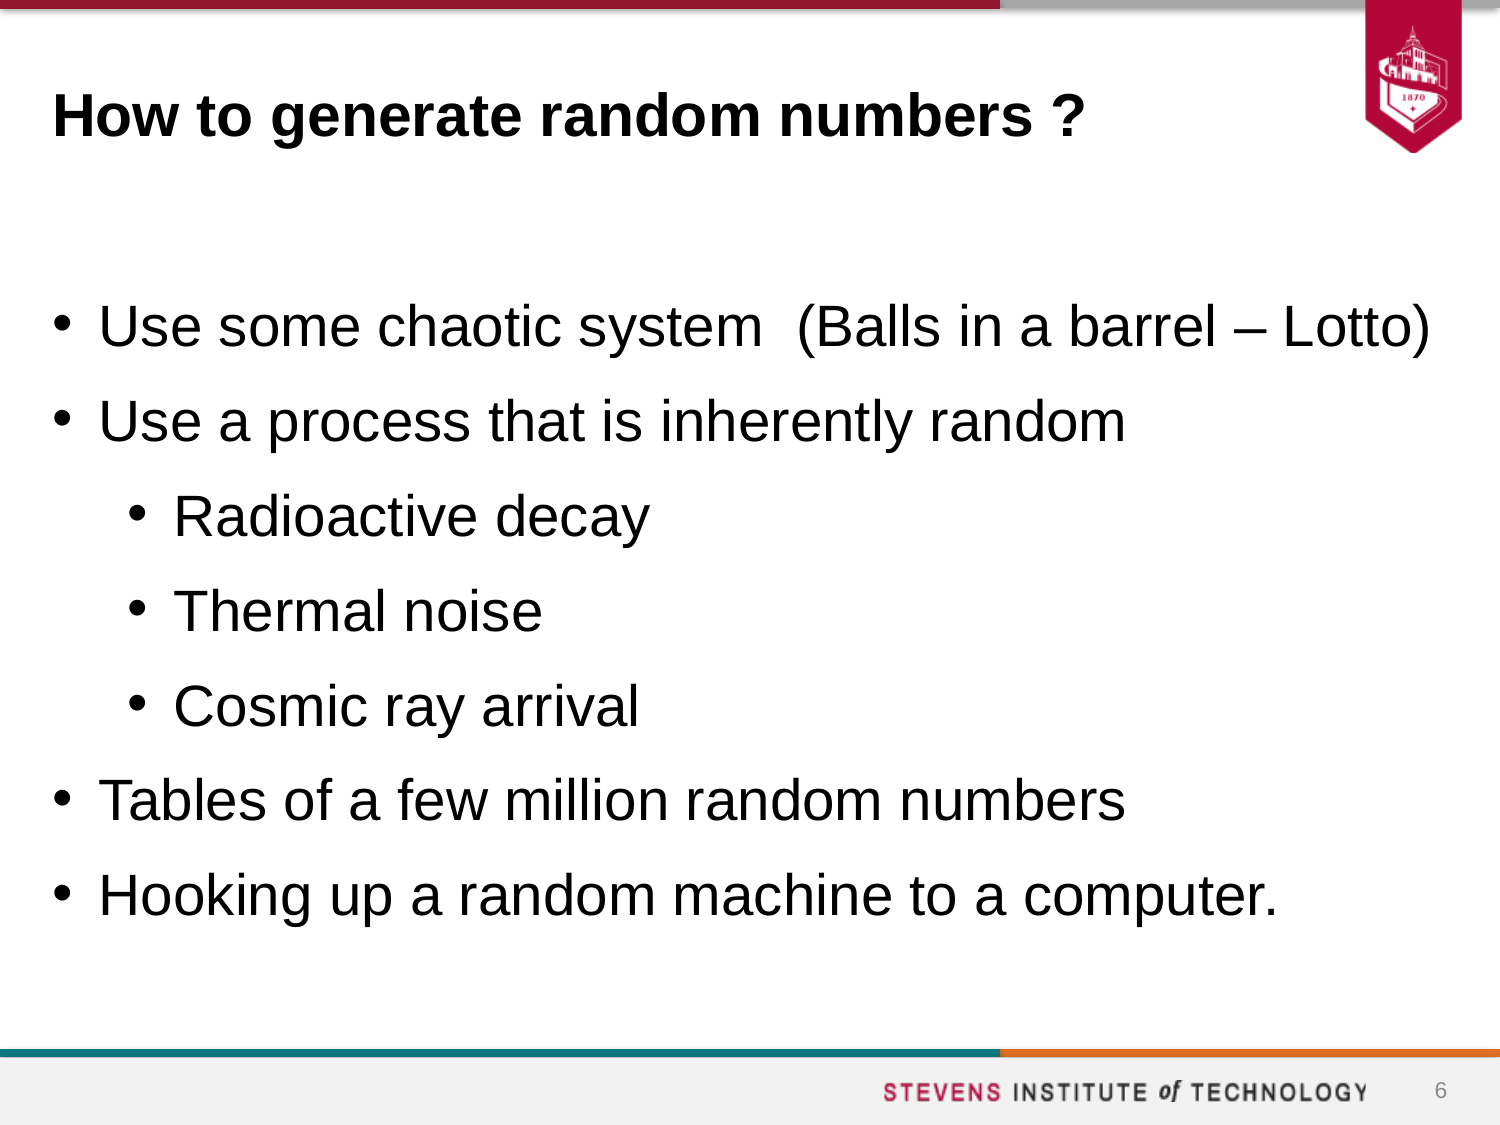

# How to generate random numbers ?

Use some chaotic system  (Balls in a barrel – Lotto)
Use a process that is inherently random
Radioactive decay
Thermal noise
Cosmic ray arrival
Tables of a few million random numbers
Hooking up a random machine to a computer.
6